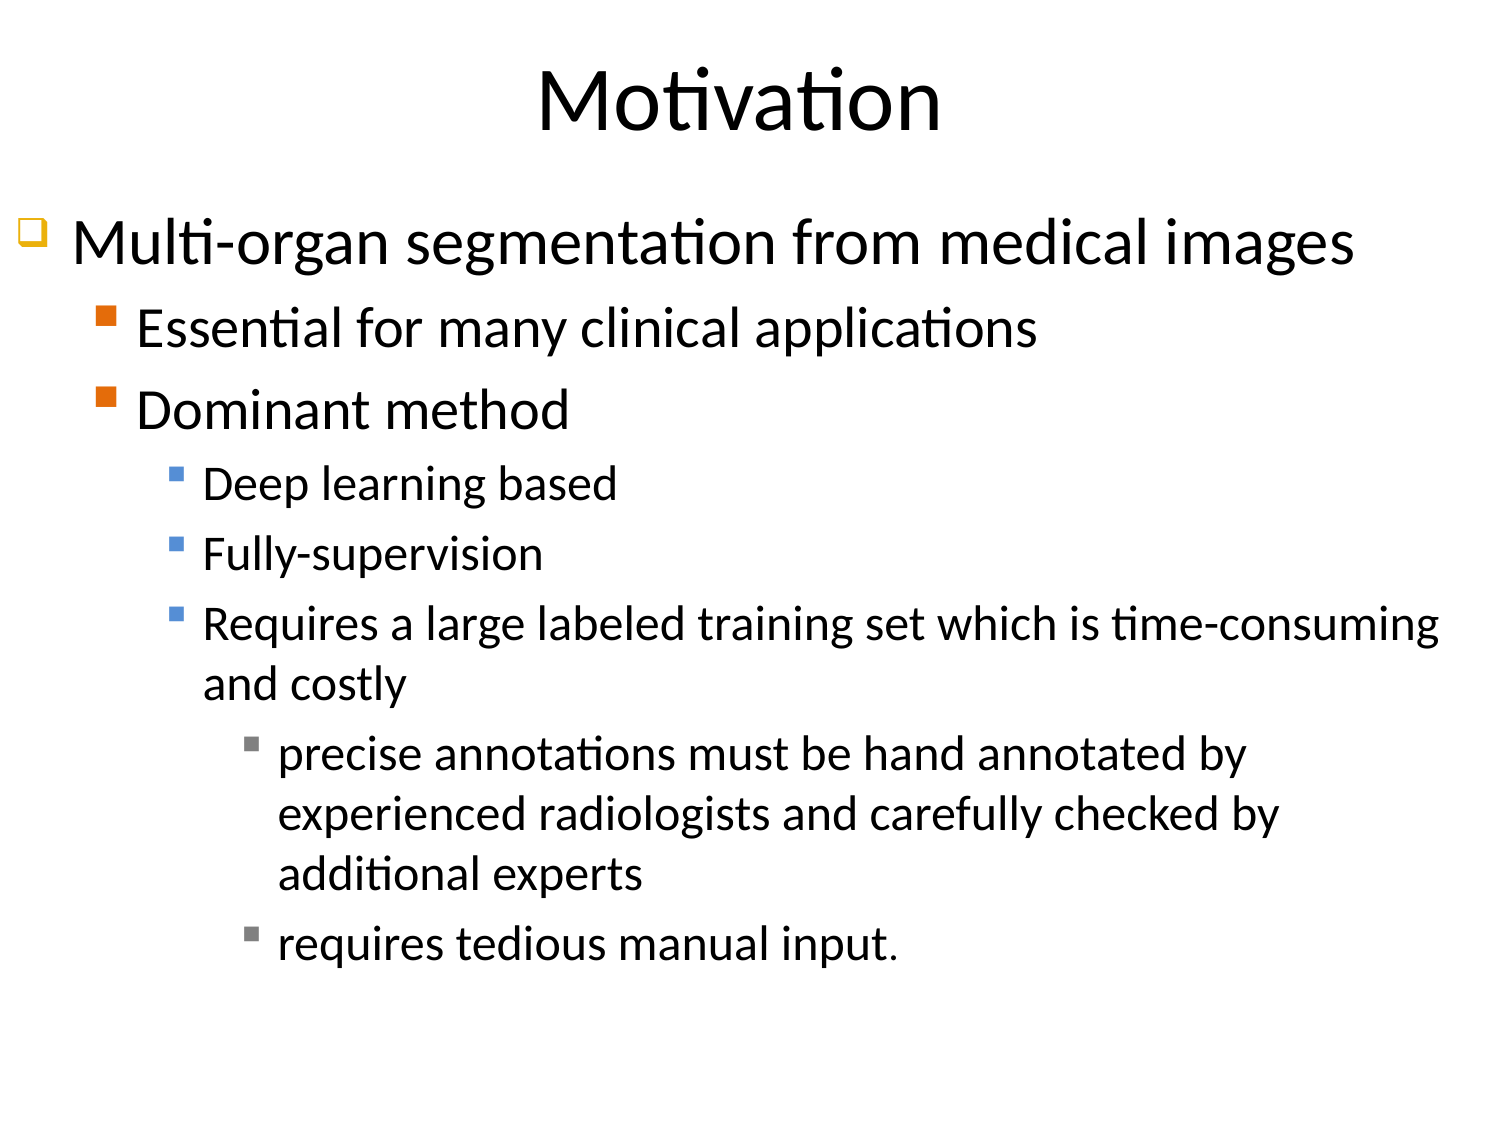

# Motivation
Multi-organ segmentation from medical images
Essential for many clinical applications
Dominant method
Deep learning based
Fully-supervision
Requires a large labeled training set which is time-consuming and costly
precise annotations must be hand annotated by experienced radiologists and carefully checked by additional experts
requires tedious manual input.